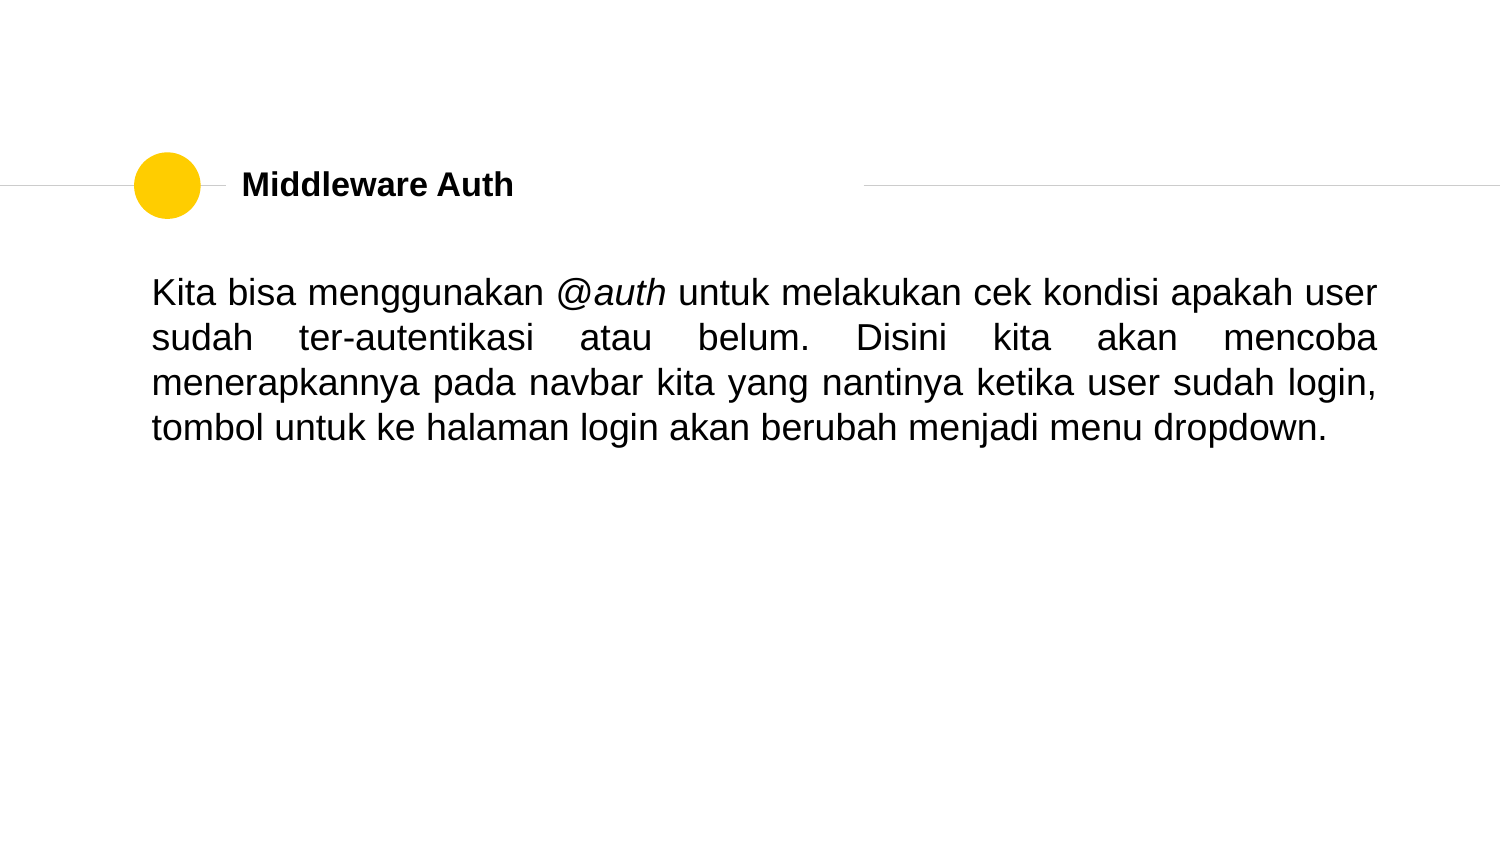

# Middleware Auth
Kita bisa menggunakan @auth untuk melakukan cek kondisi apakah user sudah ter-autentikasi atau belum. Disini kita akan mencoba menerapkannya pada navbar kita yang nantinya ketika user sudah login, tombol untuk ke halaman login akan berubah menjadi menu dropdown.